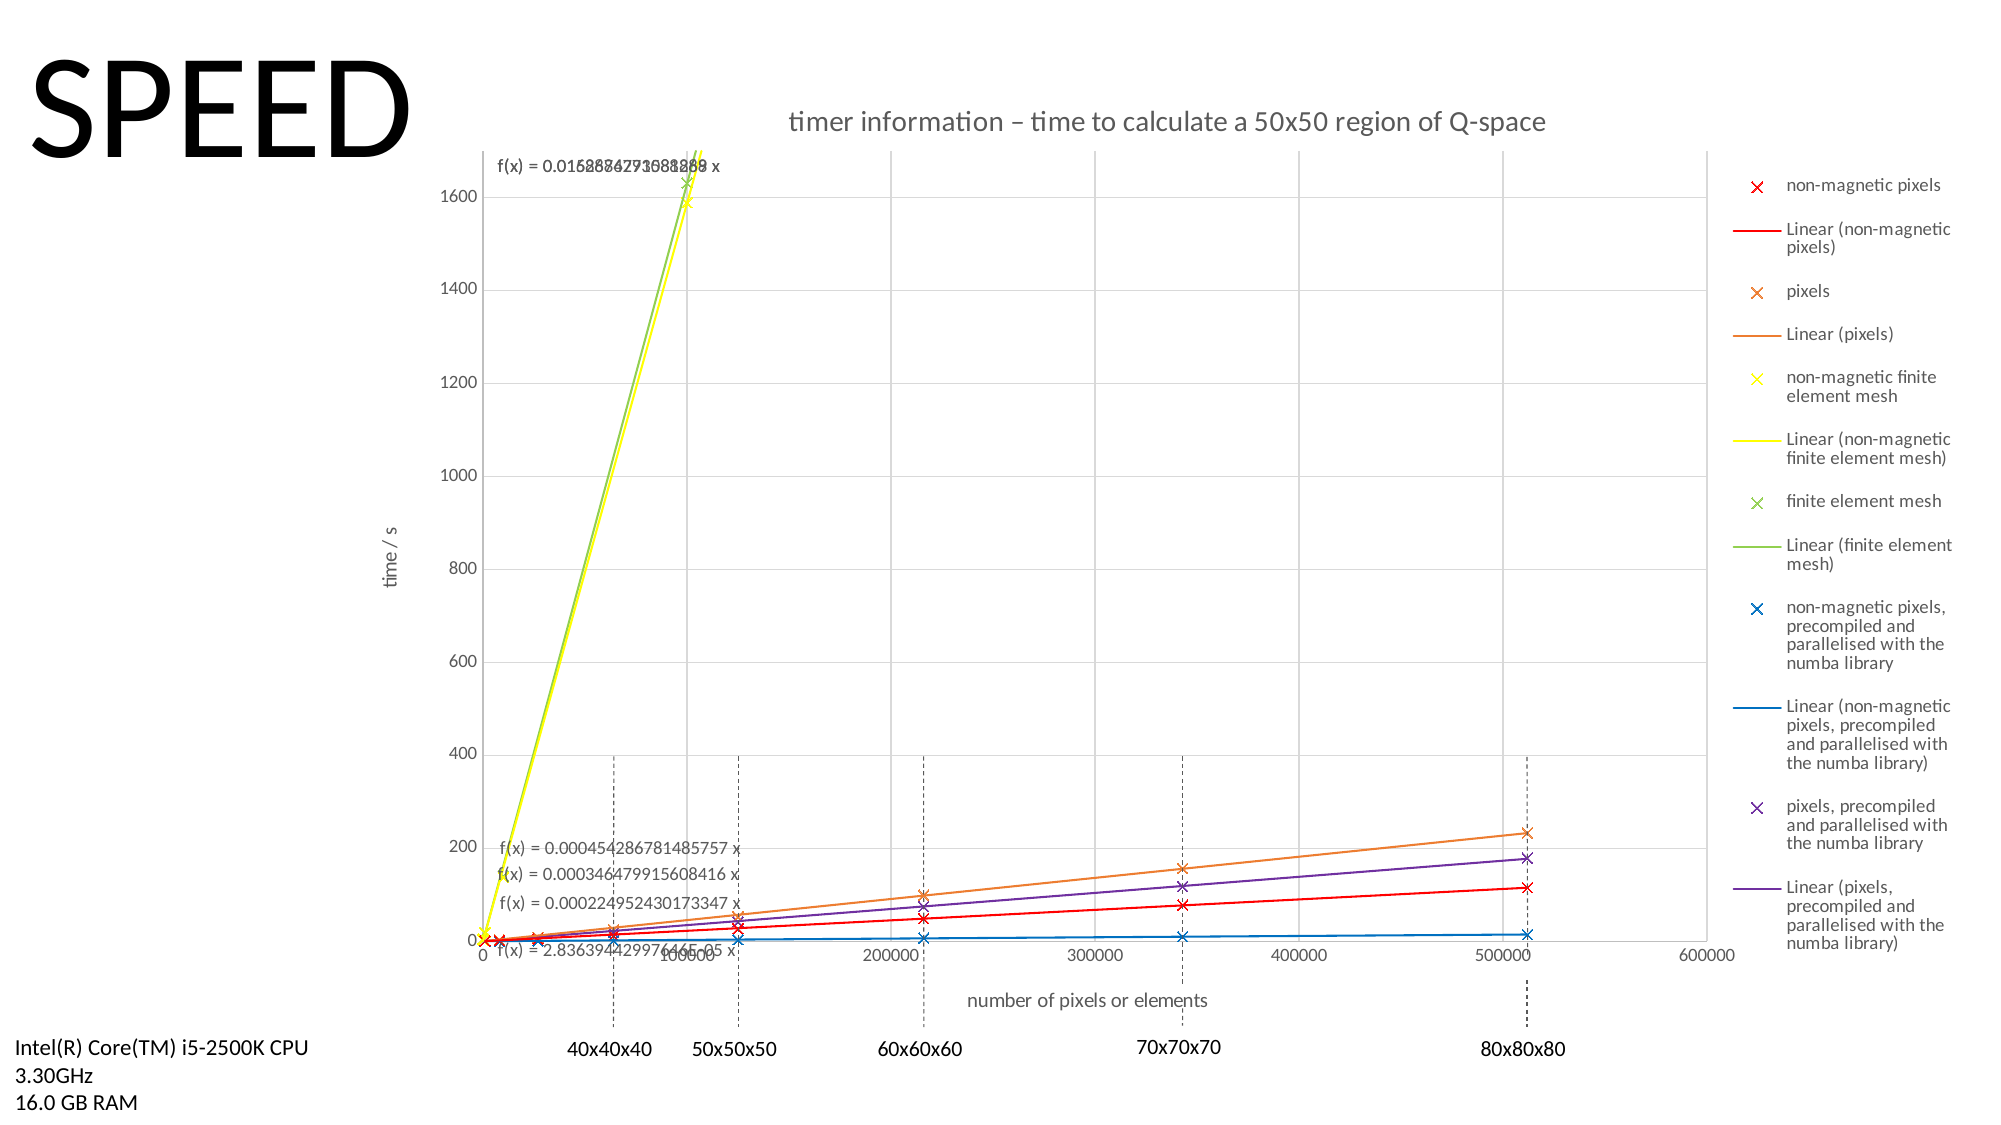

SPEED

### Chart: timer information – time to calculate a 50x50 region of Q-space

| Category |  |  |  |  |  |  |
|---|---|---|---|---|---|---|
70x70x70
40x40x40
50x50x50
60x60x60
80x80x80
Intel(R) Core(TM) i5-2500K CPU 3.30GHz
16.0 GB RAM